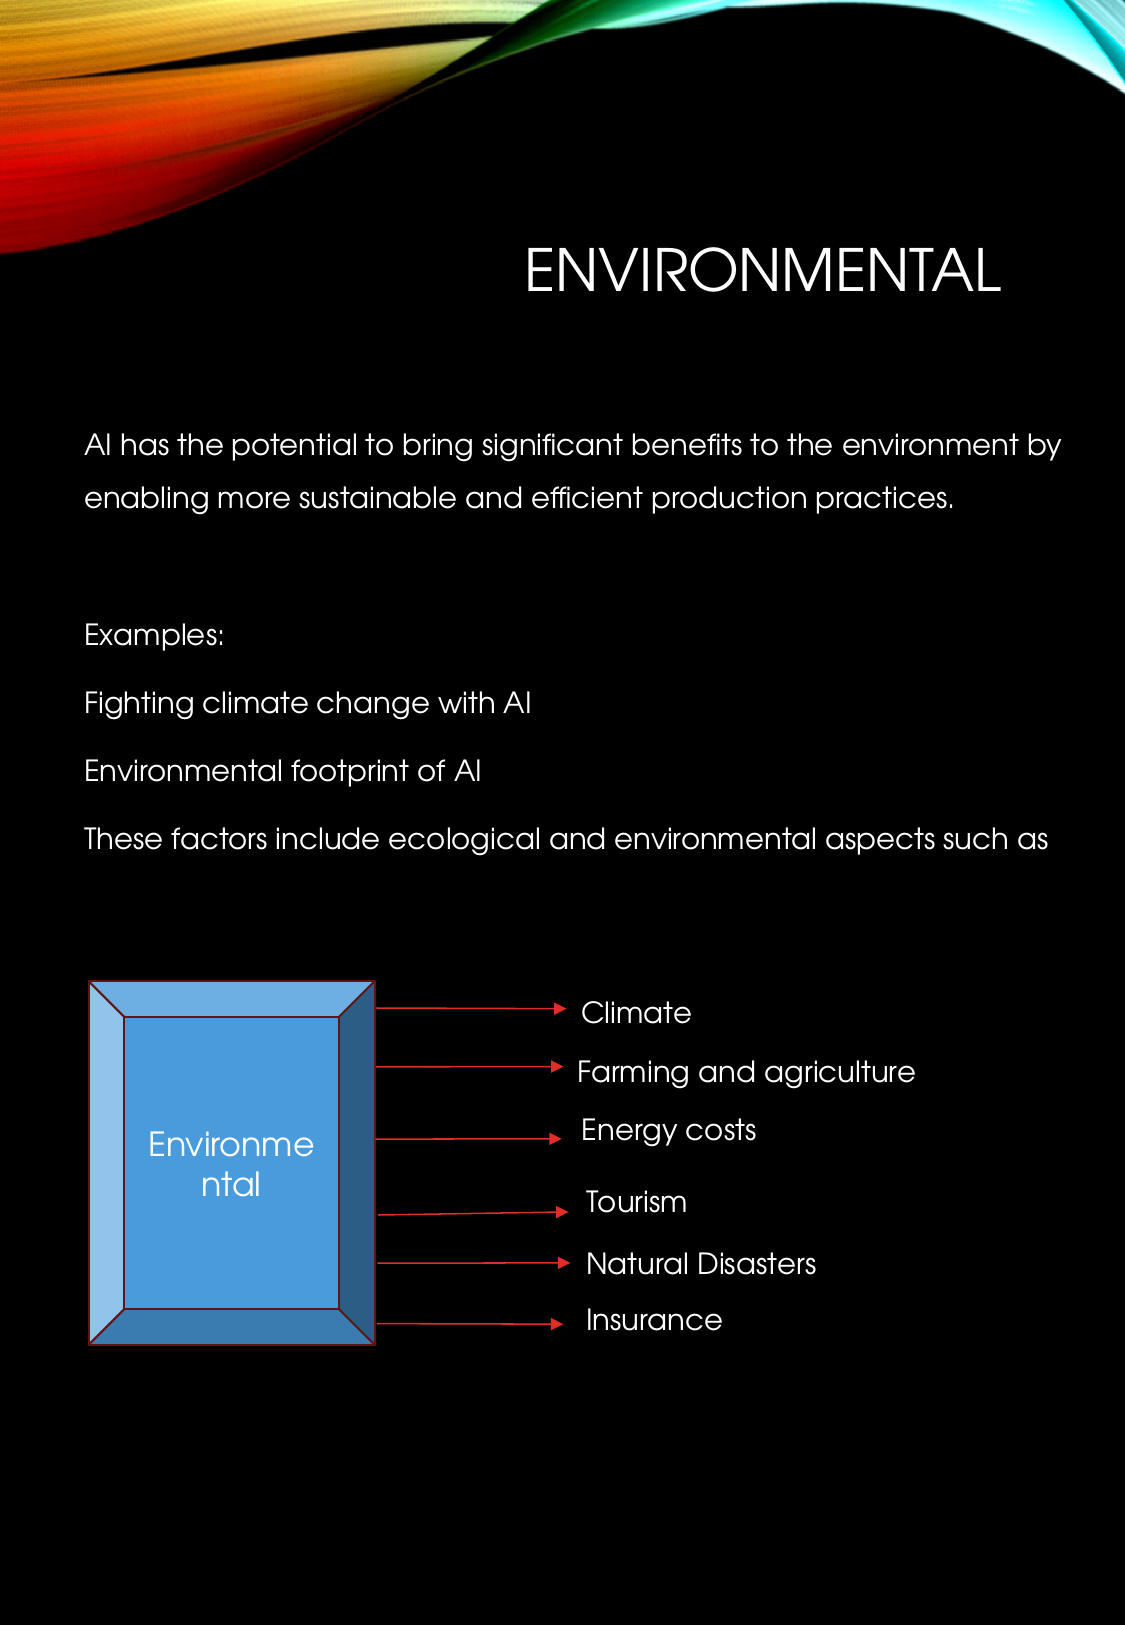

# environmentAL
AI has the potential to bring significant benefits to the environment by enabling more sustainable and efficient production practices.

Examples:
Fighting climate change with AI
Environmental footprint of AI
These factors include ecological and environmental aspects such as

Environmental
Climate
Farming and agriculture
Energy costs
Tourism
Natural Disasters
Insurance